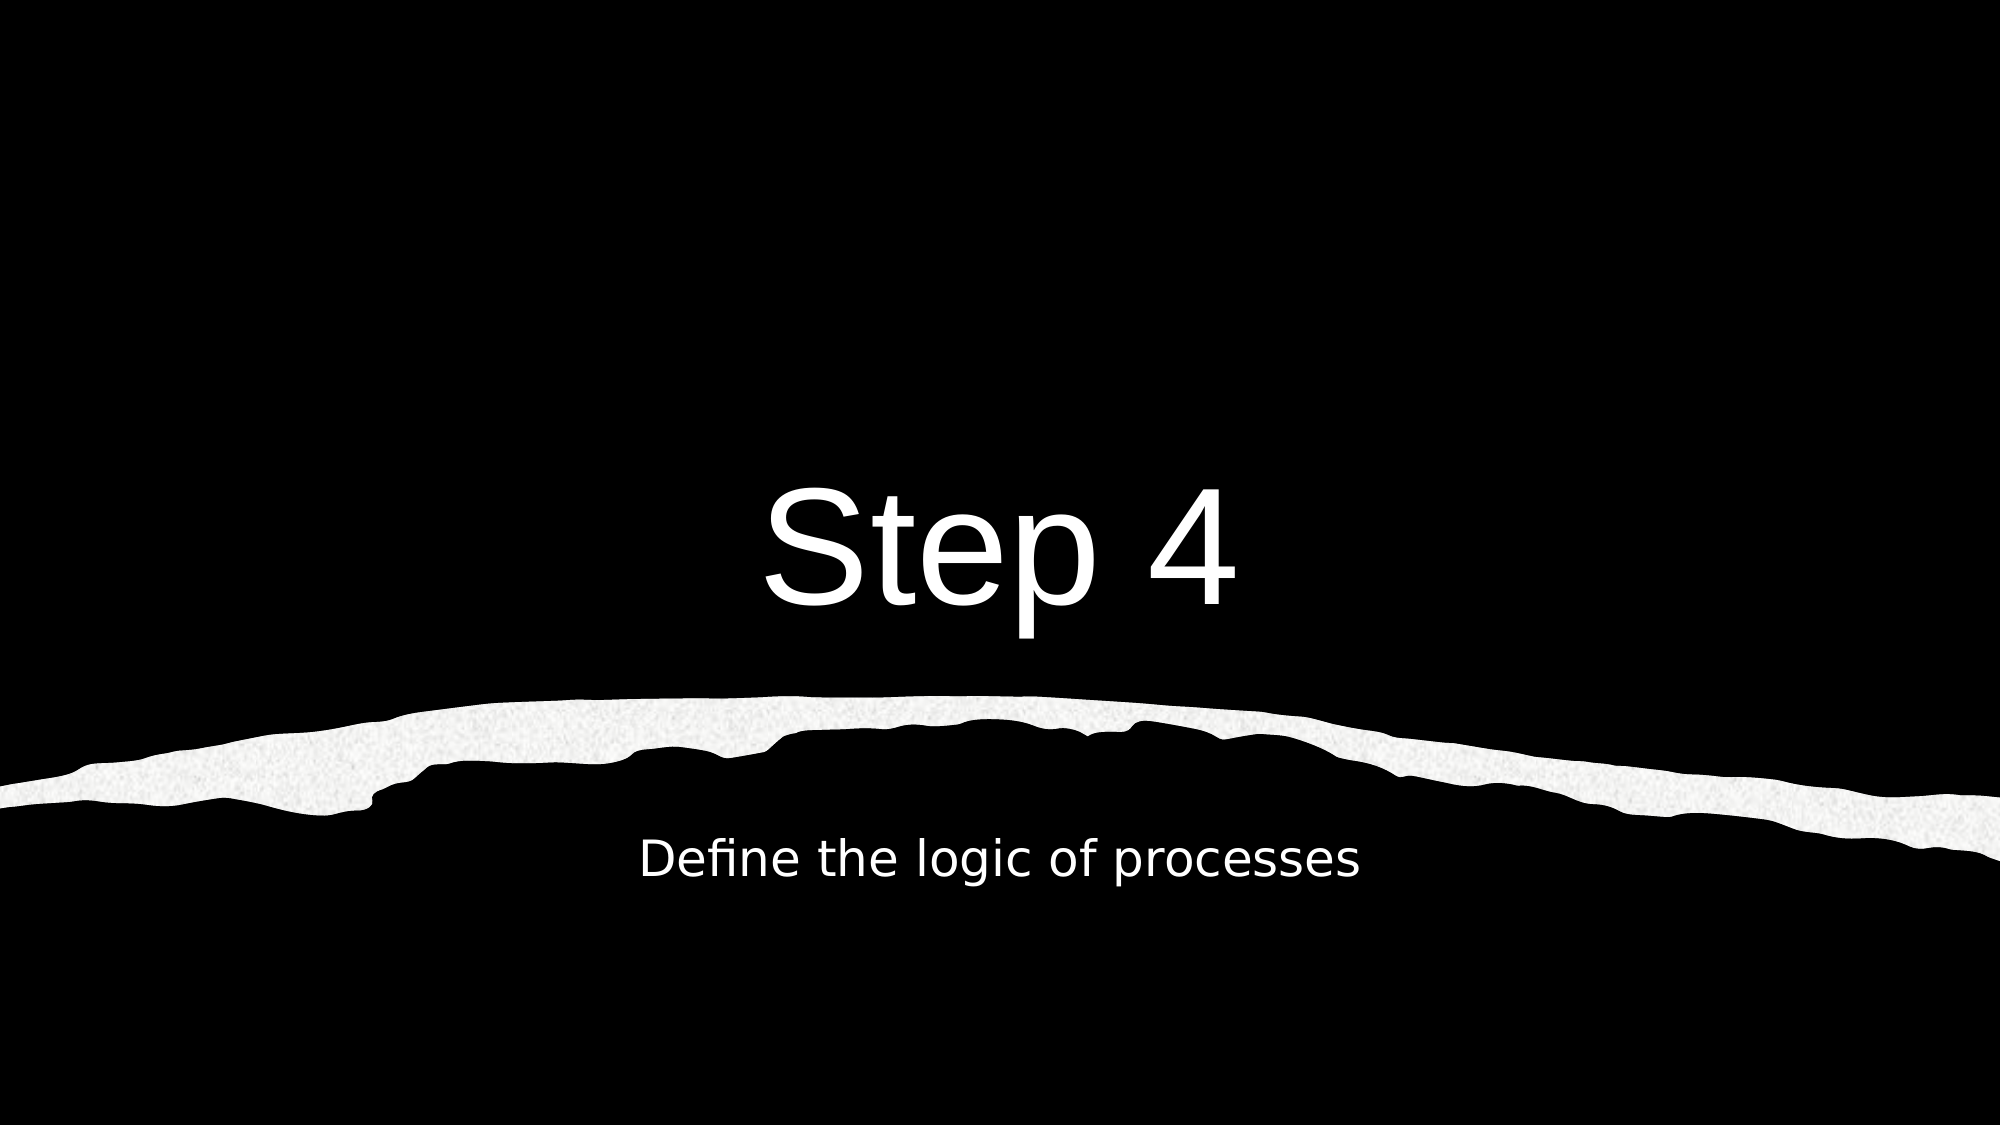

# Step 4

Define the logic of processes